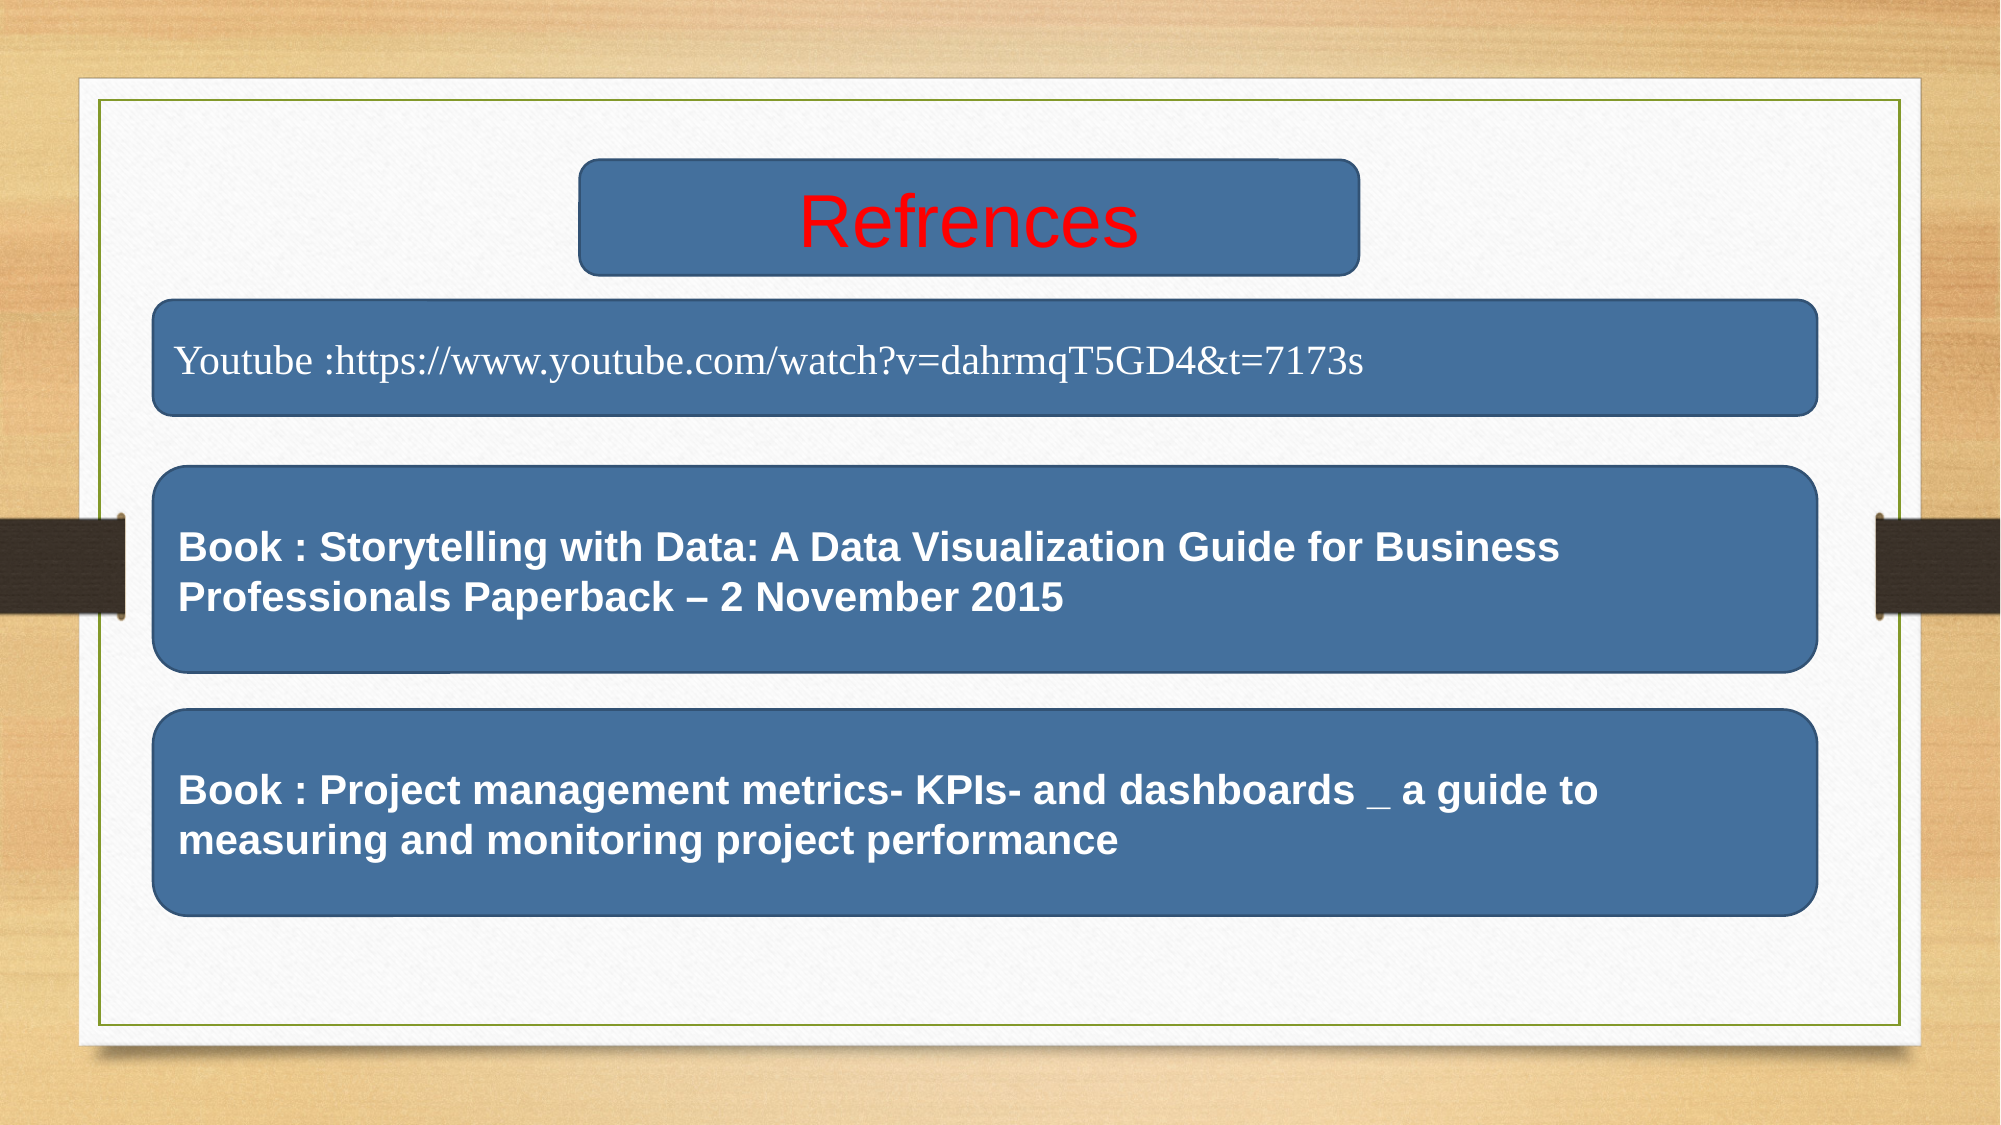

Refrences
Youtube :https://www.youtube.com/watch?v=dahrmqT5GD4&t=7173s
Book : Storytelling with Data: A Data Visualization Guide for Business Professionals Paperback – 2 November 2015
Book : Project management metrics- KPIs- and dashboards _ a guide to measuring and monitoring project performance